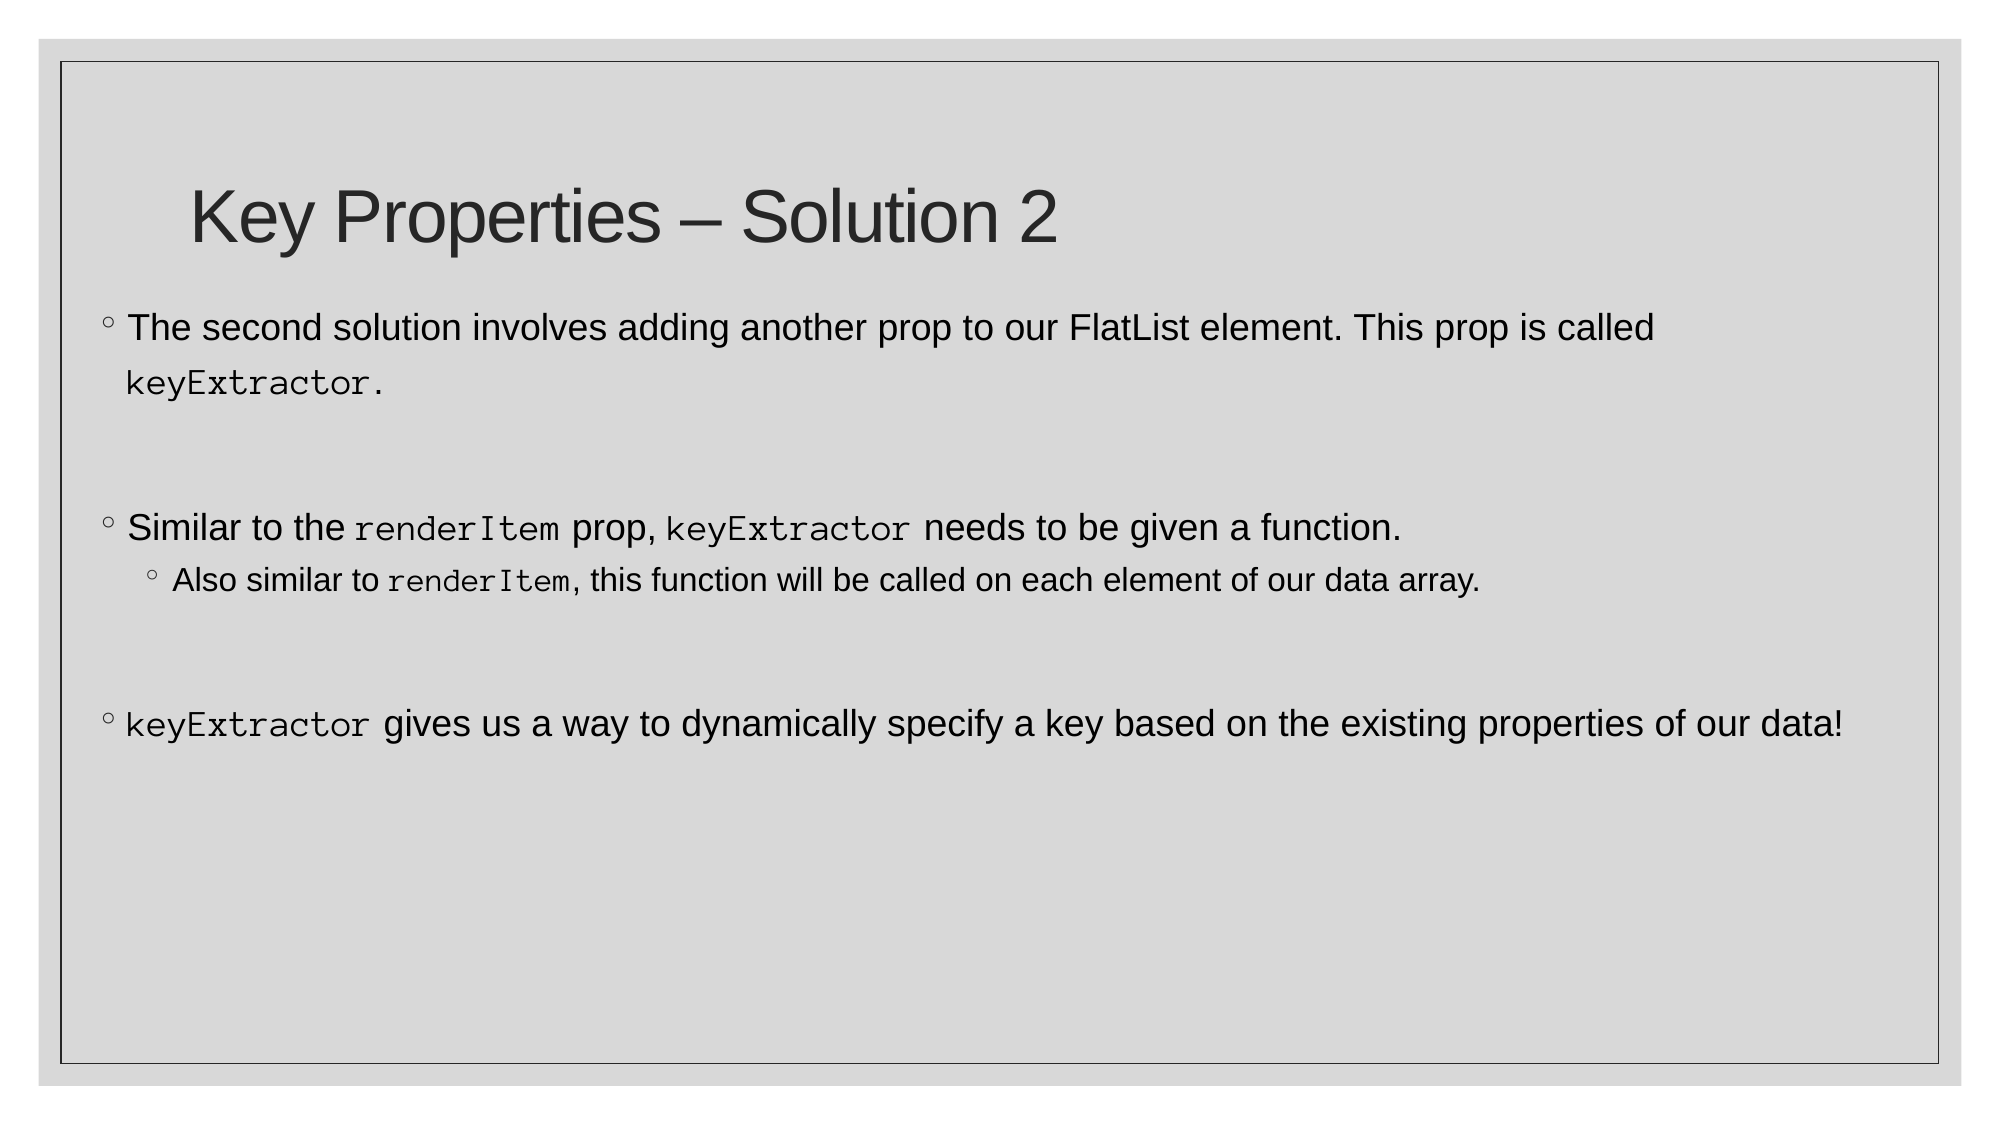

# Key Properties – Solution 2
The second solution involves adding another prop to our FlatList element. This prop is called keyExtractor.

Similar to the renderItem prop, keyExtractor needs to be given a function.
Also similar to renderItem, this function will be called on each element of our data array.

keyExtractor gives us a way to dynamically specify a key based on the existing properties of our data!